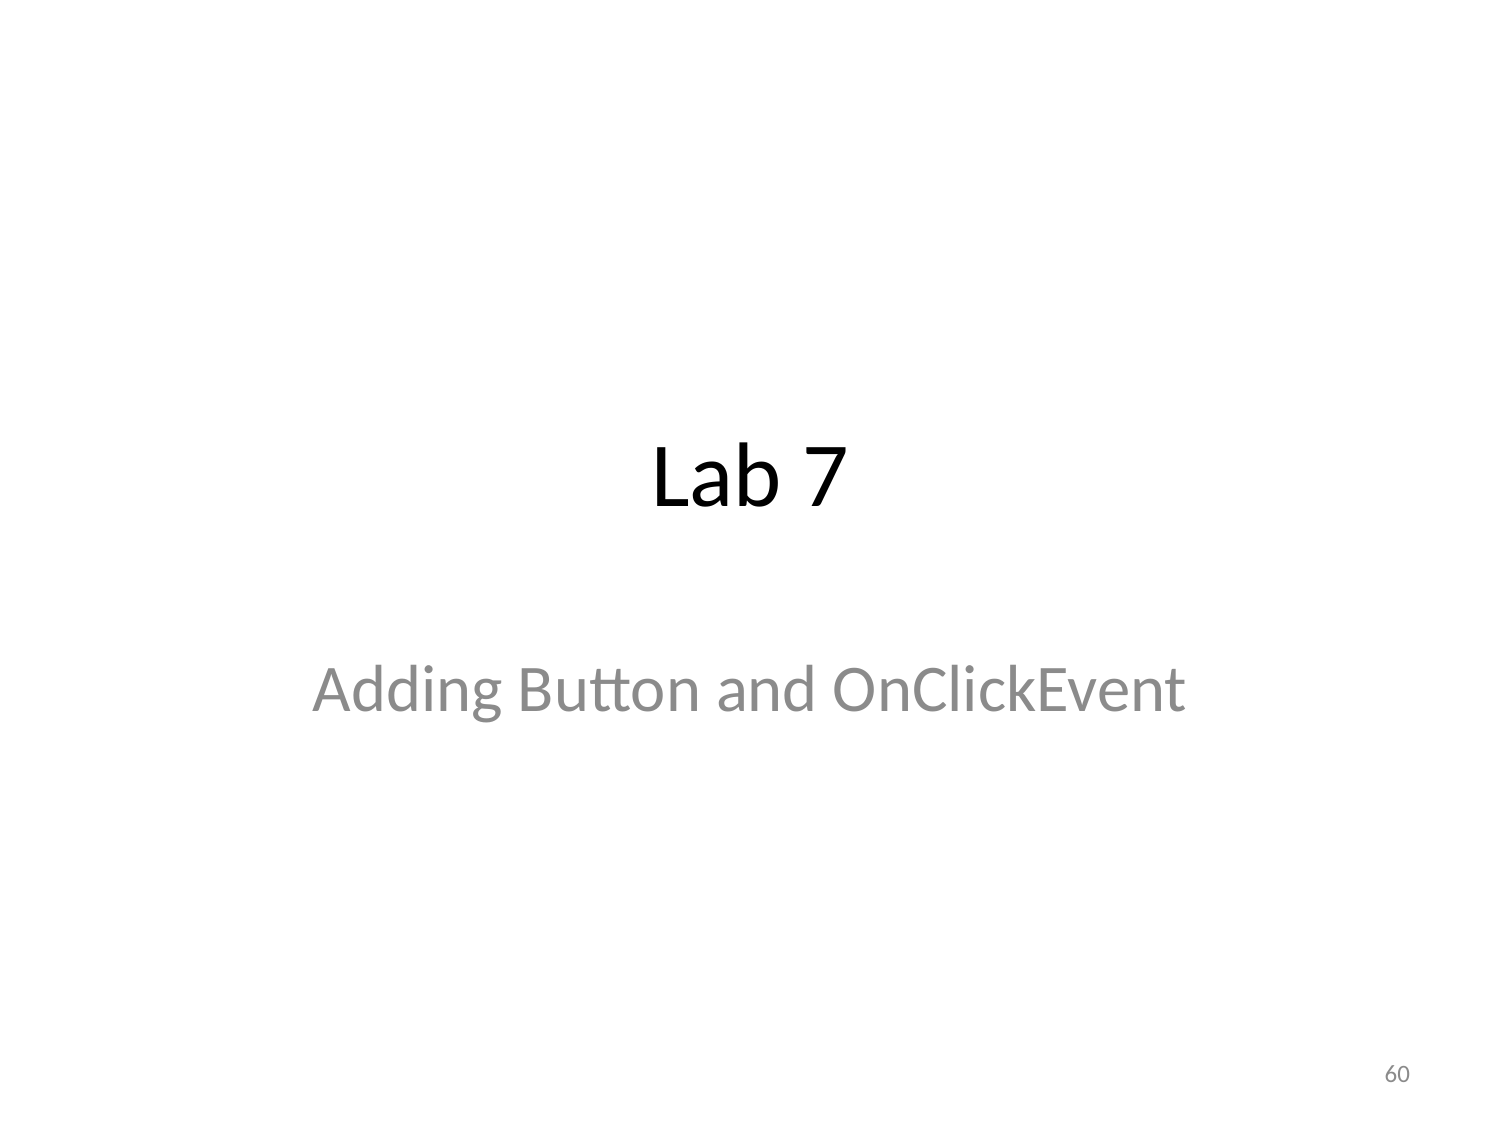

# Lab 7
Adding Button and OnClickEvent
60